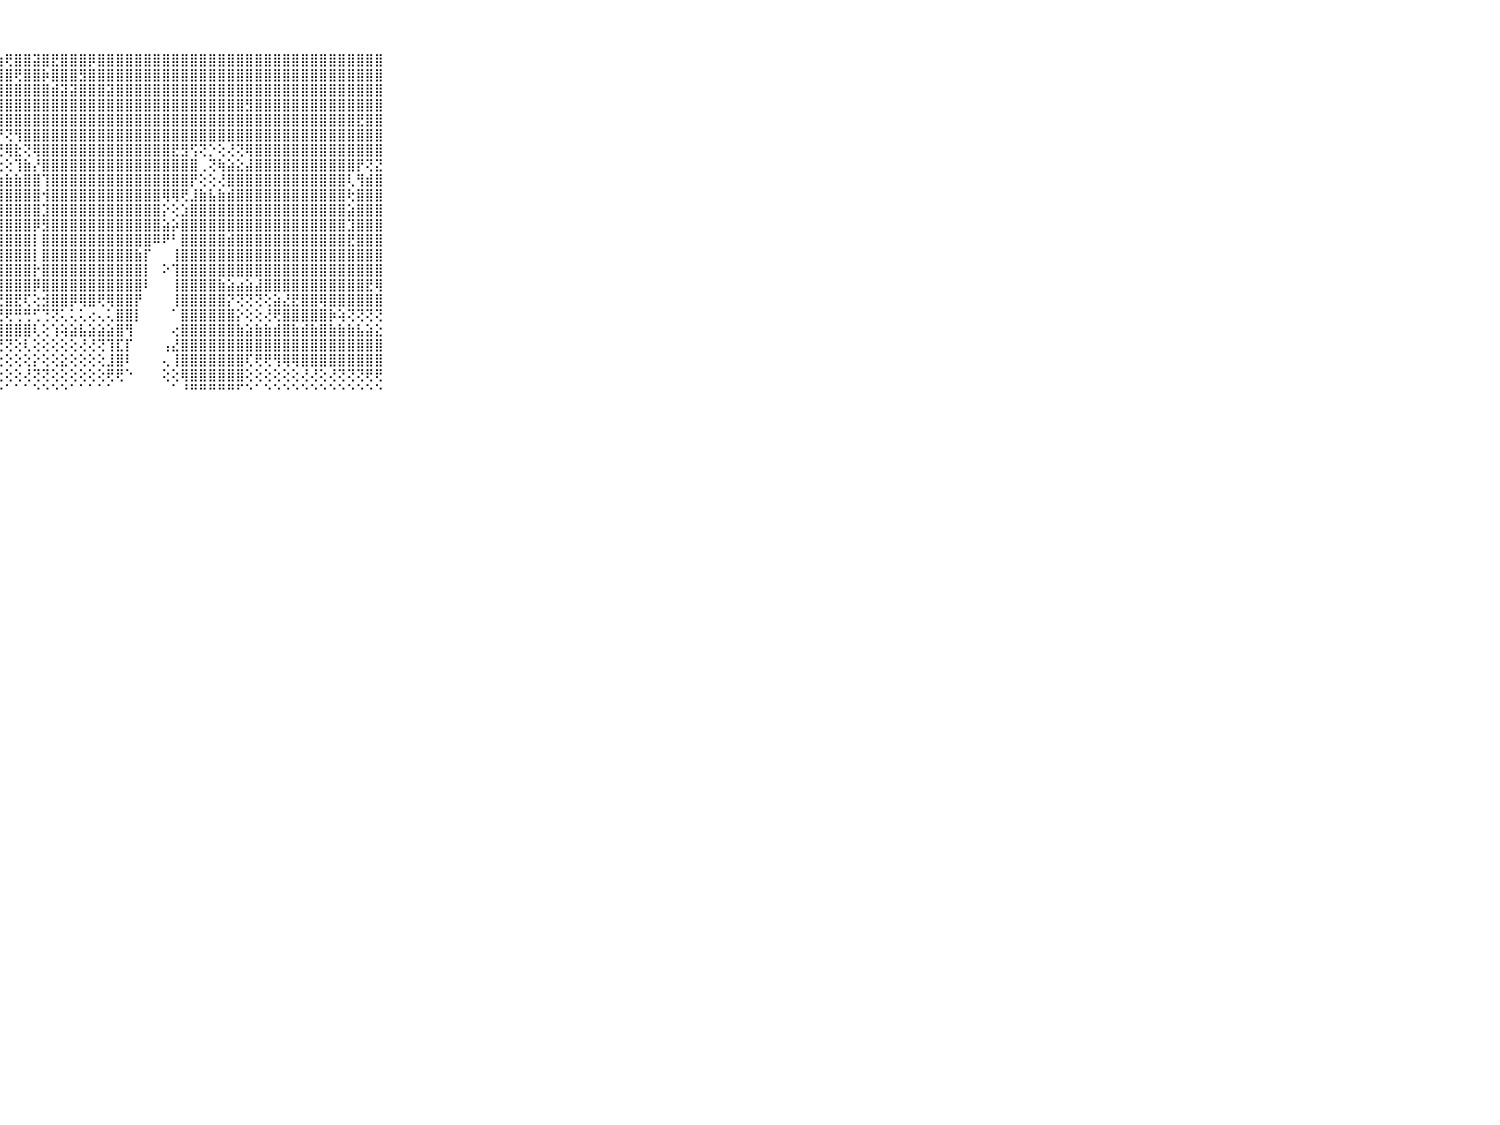

⠀⠀⠀⠀⠀⠀⠀⠀⠀⠀⠀⢝⣕⢱⢟⢟⢗⢟⢿⣿⢻⣿⣿⣿⣟⣿⣿⣷⢟⣿⣿⣽⣿⣟⣿⣿⣿⡿⣿⣿⣿⣿⣿⣿⣿⣿⣿⣿⣿⣿⣿⣿⣿⣿⣿⣿⣿⣿⣿⣿⣿⣿⣿⣿⣿⣿⣿⣿⣿⠀⠀⠀⠀⠀⠀⠀⠀⠀⠀⠀⠀
⠀⠀⠀⠀⠀⠀⠀⠀⠀⠀⠀⣿⣯⣹⢯⣿⣻⣿⣷⣷⣷⣷⣿⣷⣷⣫⣿⣿⣿⢟⣿⣿⡷⣿⣿⣿⣻⣿⣿⣿⣿⣿⣿⣿⣿⣿⣿⣿⣿⣿⣿⣿⣿⣿⣿⣿⣿⣿⣿⣿⣿⣿⣿⣿⣿⣿⣿⣿⣿⠀⠀⠀⠀⠀⠀⠀⠀⠀⠀⠀⠀
⠀⠀⠀⠀⠀⠀⠀⠀⠀⠀⠀⡿⣿⣿⣿⣿⣿⣿⣿⣿⣿⣿⣿⣿⣿⣿⣿⣿⣿⣿⣿⣿⣿⣾⣽⣽⣿⣿⣿⣽⣿⣿⣿⣿⣿⣿⣿⣿⣿⣿⣿⣿⣿⣿⣿⣿⣿⣿⣿⣿⣿⣿⣿⣿⣿⣿⣿⣿⣿⠀⠀⠀⠀⠀⠀⠀⠀⠀⠀⠀⠀
⠀⠀⠀⠀⠀⠀⠀⠀⠀⠀⠀⣿⣿⣿⣿⣿⣿⣿⣿⣿⣿⣿⣿⣿⣿⣿⣿⣿⣿⣿⣿⣿⣿⣿⣿⣿⣿⣿⣿⣿⣿⣿⣿⣿⣿⣿⣿⣿⣿⣿⣿⣿⣿⣿⣻⣿⣿⣿⣿⣿⣿⣿⣿⣿⣿⣿⣿⣿⣿⠀⠀⠀⠀⠀⠀⠀⠀⠀⠀⠀⠀
⠀⠀⠀⠀⠀⠀⠀⠀⠀⠀⠀⣿⣿⣿⣿⣿⣿⣿⣿⣿⣿⣿⣿⢿⢿⢿⢿⣿⣿⣿⣿⣿⣿⣿⣿⣿⣿⣿⣿⣿⣿⣿⣿⣿⣿⣿⣿⣿⣿⣿⣿⣿⣿⣿⣿⣿⣿⣿⣿⣿⣿⣿⣿⣿⣿⣿⣟⣿⣿⠀⠀⠀⠀⠀⠀⠀⠀⠀⠀⠀⠀
⠀⠀⠀⠀⠀⠀⠀⠀⠀⠀⠀⣿⣿⣿⣿⣿⣿⣿⣿⢿⠝⢟⠜⠗⢱⢵⣕⡜⢝⢻⣿⣿⣿⣿⣿⣿⣿⣿⣿⣿⣿⣿⣿⣿⣿⣿⣿⣿⣿⣿⣿⣿⣿⣿⣿⣿⣿⣿⣿⣿⣿⣿⣿⣿⣿⣿⣿⣿⣿⠀⠀⠀⠀⠀⠀⠀⠀⠀⠀⠀⠀
⠀⠀⠀⠀⠀⠀⠀⠀⠀⠀⠀⣿⣿⣿⣿⣿⣿⡟⢝⢝⢝⢝⢝⢝⢟⢱⢕⢝⢿⣗⢝⢿⣿⣿⣿⣿⣿⣿⣿⣿⣿⣿⣿⣿⣿⣿⣟⣻⢫⢝⡑⢕⢜⢝⢿⣿⣿⣿⣿⣿⣿⣿⣿⣿⣿⣿⣿⣿⣿⠀⠀⠀⠀⠀⠀⠀⠀⠀⠀⠀⠀
⠀⠀⠀⠀⠀⠀⠀⠀⠀⠀⠀⣿⣿⣿⣿⣿⣿⣧⣵⣵⣵⣕⣱⣕⢕⢕⢕⢕⢕⢹⣷⡜⣿⣿⣿⣿⣿⣿⣿⣿⣿⣿⣿⣿⣿⣿⣿⣿⣿⢀⢝⢷⣵⣕⣼⣿⣿⣿⣿⣿⣿⣿⣿⣿⣿⣿⡟⢝⣝⠀⠀⠀⠀⠀⠀⠀⠀⠀⠀⠀⠀
⠀⠀⠀⠀⠀⠀⠀⠀⠀⠀⠀⣿⣿⣿⣿⣿⣿⣿⣿⣿⣿⣿⣿⣿⣿⣿⣷⣷⣷⣷⣿⣿⢹⣿⣿⣿⣿⣿⣿⣿⣿⣿⣿⣿⣿⣿⣿⣿⡟⢕⢕⢜⣿⣿⣿⣿⣿⣿⣿⣿⣿⣿⣿⣿⣿⢇⢻⣾⣿⠀⠀⠀⠀⠀⠀⠀⠀⠀⠀⠀⠀
⠀⠀⠀⠀⠀⠀⠀⠀⠀⠀⠀⣿⣿⣿⣿⣿⣿⣿⣿⣿⣿⣿⣿⣿⣿⣿⣿⣿⣿⣿⣿⣿⢺⣿⣿⣿⣿⣿⣿⣿⣿⣿⣿⣿⣿⢿⢿⢟⣸⣷⣧⣷⣾⣿⣿⣿⣿⣿⣿⣿⣿⣿⣿⣿⣿⢗⣿⣿⣿⠀⠀⠀⠀⠀⠀⠀⠀⠀⠀⠀⠀
⠀⠀⠀⠀⠀⠀⠀⠀⠀⠀⠀⣿⣿⣿⣿⣿⣿⣿⣿⣿⣿⣿⣿⣿⣿⣿⣿⣿⣿⣿⣿⣿⣹⣿⣿⣿⣿⣿⣿⣿⣿⣿⣿⣿⣿⡕⢕⣱⣿⣿⣿⣿⣿⣿⣿⣿⣿⣿⣿⣿⣿⣿⣿⣿⣿⣵⣿⣿⣿⠀⠀⠀⠀⠀⠀⠀⠀⠀⠀⠀⠀
⠀⠀⠀⠀⠀⠀⠀⠀⠀⠀⠀⢿⣿⣿⣿⣿⣿⣿⣿⣿⣿⣿⣿⣿⣿⣿⣿⣿⣿⣿⣿⡿⣻⣿⣿⣿⣿⣿⣿⣿⣿⣿⣿⣿⣿⣵⡵⣿⣿⣿⣿⣿⣿⣿⣿⣿⣿⣿⣿⣿⣿⣿⣿⣿⣿⣹⣿⣿⣿⠀⠀⠀⠀⠀⠀⠀⠀⠀⠀⠀⠀
⠀⠀⠀⠀⠀⠀⠀⠀⠀⠀⠀⣿⣿⣿⣿⣿⣿⣿⣿⣿⣿⣿⣿⣿⣿⣿⣿⣿⣿⣿⣿⡇⣿⣿⣿⣿⣿⣿⣿⣿⣿⣿⣿⣿⠿⠟⠃⣿⣿⣿⣿⣿⣾⣿⣿⣿⣿⣿⣿⣿⣿⣿⣿⣿⣿⣟⣿⣿⣿⠀⠀⠀⠀⠀⠀⠀⠀⠀⠀⠀⠀
⠀⠀⠀⠀⠀⠀⠀⠀⠀⠀⠀⣿⣿⣿⣿⣿⣿⣿⣿⣿⣿⣿⣿⣿⣿⣿⣿⣿⣿⣿⣿⡇⣿⣿⣿⣿⣿⣿⣿⣿⣿⣿⣷⡏⠀⠀⢸⣿⣿⣿⣿⣿⣿⣿⣿⣿⣿⣿⣿⣿⣿⣿⣿⣿⣿⣿⣿⣿⣿⠀⠀⠀⠀⠀⠀⠀⠀⠀⠀⠀⠀
⠀⠀⠀⠀⠀⠀⠀⠀⠀⠀⠀⣿⣿⣿⣿⣿⣿⣿⣿⣿⣿⣿⣿⣿⣿⣿⣿⣿⣿⣿⣿⡗⣿⣿⣿⣿⣿⣿⣿⣿⣿⣿⣿⡇⠀⠕⢹⣿⣿⣿⣿⣿⣿⣿⣿⣿⣿⣿⣿⣿⣿⣿⣿⣿⣿⣿⣿⣿⣿⠀⠀⠀⠀⠀⠀⠀⠀⠀⠀⠀⠀
⠀⠀⠀⠀⠀⠀⠀⠀⠀⠀⠀⣿⣿⣿⣿⣿⣿⣿⣿⣿⣿⣿⣿⣿⣿⣿⣿⣿⣿⣿⣿⡿⣿⣿⣿⣿⣿⣿⣿⣿⣿⣿⣿⠇⠀⠀⢸⣿⣿⣿⣿⣷⣵⣴⣵⣼⣿⣿⣿⣿⣿⣿⣿⣿⣿⣿⣿⣟⢿⠀⠀⠀⠀⠀⠀⠀⠀⠀⠀⠀⠀
⠀⠀⠀⠀⠀⠀⠀⠀⠀⠀⠀⣿⣿⣿⣿⣿⣿⣿⣿⣿⣿⣿⣿⣿⣿⣿⣿⣟⣿⣟⢏⢕⣺⣿⣿⡿⢿⣿⢟⢿⣿⣿⡟⠀⠀⠀⢸⣿⣿⣿⣿⣿⡝⢝⢝⢝⢕⣵⣜⣟⣿⣿⢿⣿⣿⣿⣿⣿⣿⠀⠀⠀⠀⠀⠀⠀⠀⠀⠀⠀⠀
⠀⠀⠀⠀⠀⠀⠀⠀⠀⠀⠀⣿⣿⣿⣿⣿⣿⣿⣿⣿⣿⣿⢿⢿⢿⠿⢿⢟⢟⢛⢛⢋⢙⢝⢅⢅⢅⢔⢄⢅⣿⣿⡇⠀⠀⠀⠁⣿⣿⣿⣿⣿⣿⡕⢕⢕⢜⢟⣿⣿⣿⣿⣿⡷⢵⢝⢝⢝⢝⠀⠀⠀⠀⠀⠀⠀⠀⠀⠀⠀⠀
⠀⠀⠀⠀⠀⠀⠀⠀⠀⠀⠀⢙⢝⢝⢍⢍⢕⢕⢕⢔⣵⣵⣷⣗⣷⣷⣷⣾⣿⣿⣿⢇⢕⢱⢵⣵⣧⣵⣵⣵⣿⢻⠀⠀⠀⠀⢔⣿⣿⣿⣿⣿⣿⣷⣵⣷⣷⣾⣿⣷⣾⣷⣿⣷⣷⣷⣧⣵⣕⠀⠀⠀⠀⠀⠀⠀⠀⠀⠀⠀⠀
⠀⠀⠀⠀⠀⠀⠀⠀⠀⠀⠀⠕⢕⢕⢕⢕⢕⢕⢕⢟⢟⡕⢝⢝⢝⢝⢝⢝⢝⢕⢇⢕⢕⢕⢕⢕⢜⢜⢝⢹⣏⡏⠀⠀⠀⢠⣜⣿⣿⣿⣿⣿⣿⣿⣿⣿⣿⣿⣿⣿⣿⣿⣿⣿⣿⣿⣿⣿⣿⠀⠀⠀⠀⠀⠀⠀⠀⠀⠀⠀⠀
⠀⠀⠀⠀⠀⠀⠀⠀⠀⠀⠀⢔⢕⢕⢕⢕⢱⢕⣵⣾⡧⢕⢕⢕⢕⢕⢕⢕⢕⢕⢕⡕⢕⢕⣕⢕⢕⢕⢕⣸⣿⠇⠀⠀⠀⢄⢸⣿⣿⣿⣿⣿⣿⣿⢏⢟⢟⢻⢿⢿⣿⣿⣿⣿⣿⣿⣿⣿⣿⠀⠀⠀⠀⠀⠀⠀⠀⠀⠀⠀⠀
⠀⠀⠀⠀⠀⠀⠀⠀⠀⠀⠀⢕⣵⣵⣕⣕⢕⢕⢝⢕⢕⢕⢕⢕⢕⢕⢕⢕⢕⢕⢜⢝⢝⢕⢕⢕⢕⢕⢕⢟⢟⠑⠀⠀⠀⢕⢕⢿⣿⣿⣿⣿⣿⣿⢕⢕⢕⢕⢕⢕⢜⢜⢕⢜⢝⢝⢝⢟⢟⠀⠀⠀⠀⠀⠀⠀⠀⠀⠀⠀⠀
⠀⠀⠀⠀⠀⠀⠀⠀⠀⠀⠀⠛⠛⠛⠛⠛⠛⠓⠃⠑⠑⠑⠑⠑⠑⠑⠑⠑⠁⠁⠁⠑⠑⠑⠑⠁⠁⠁⠁⠁⠀⠀⠀⠀⠀⠀⠁⠘⠛⠛⠛⠛⠛⠋⠑⠁⠑⠑⠑⠑⠑⠑⠑⠑⠑⠑⠑⠑⠑⠀⠀⠀⠀⠀⠀⠀⠀⠀⠀⠀⠀